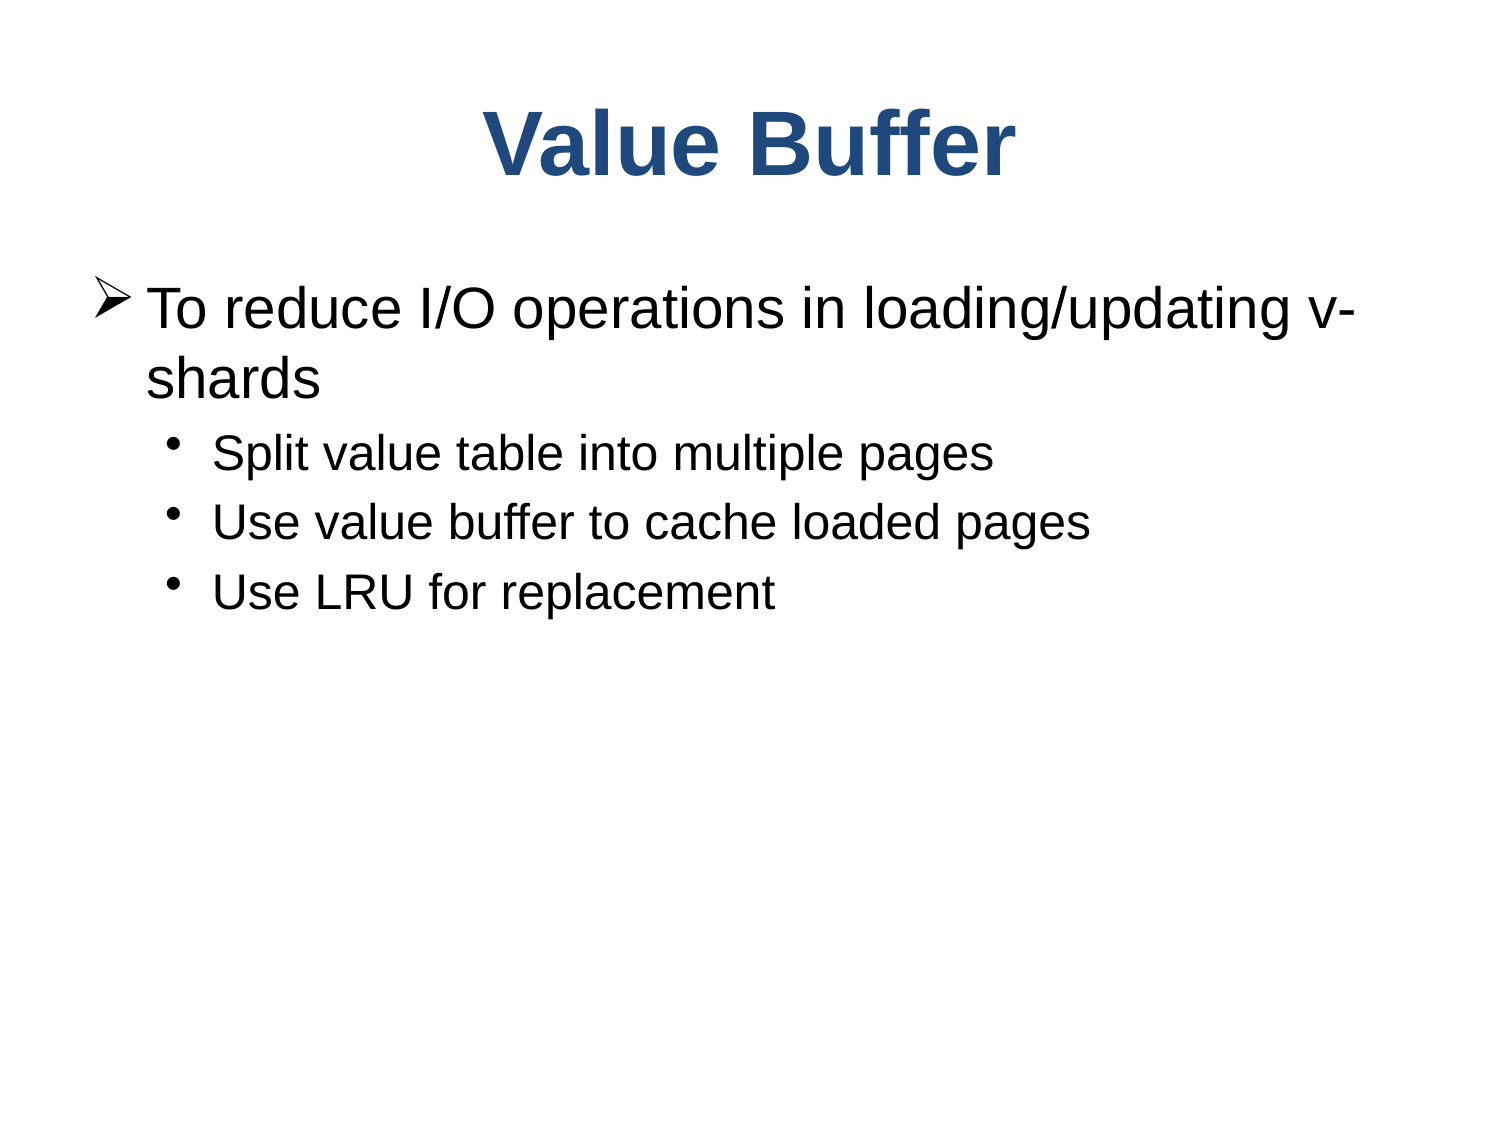

# Value Buffer
To reduce I/O operations in loading/updating v-shards
Split value table into multiple pages
Use value buffer to cache loaded pages
Use LRU for replacement